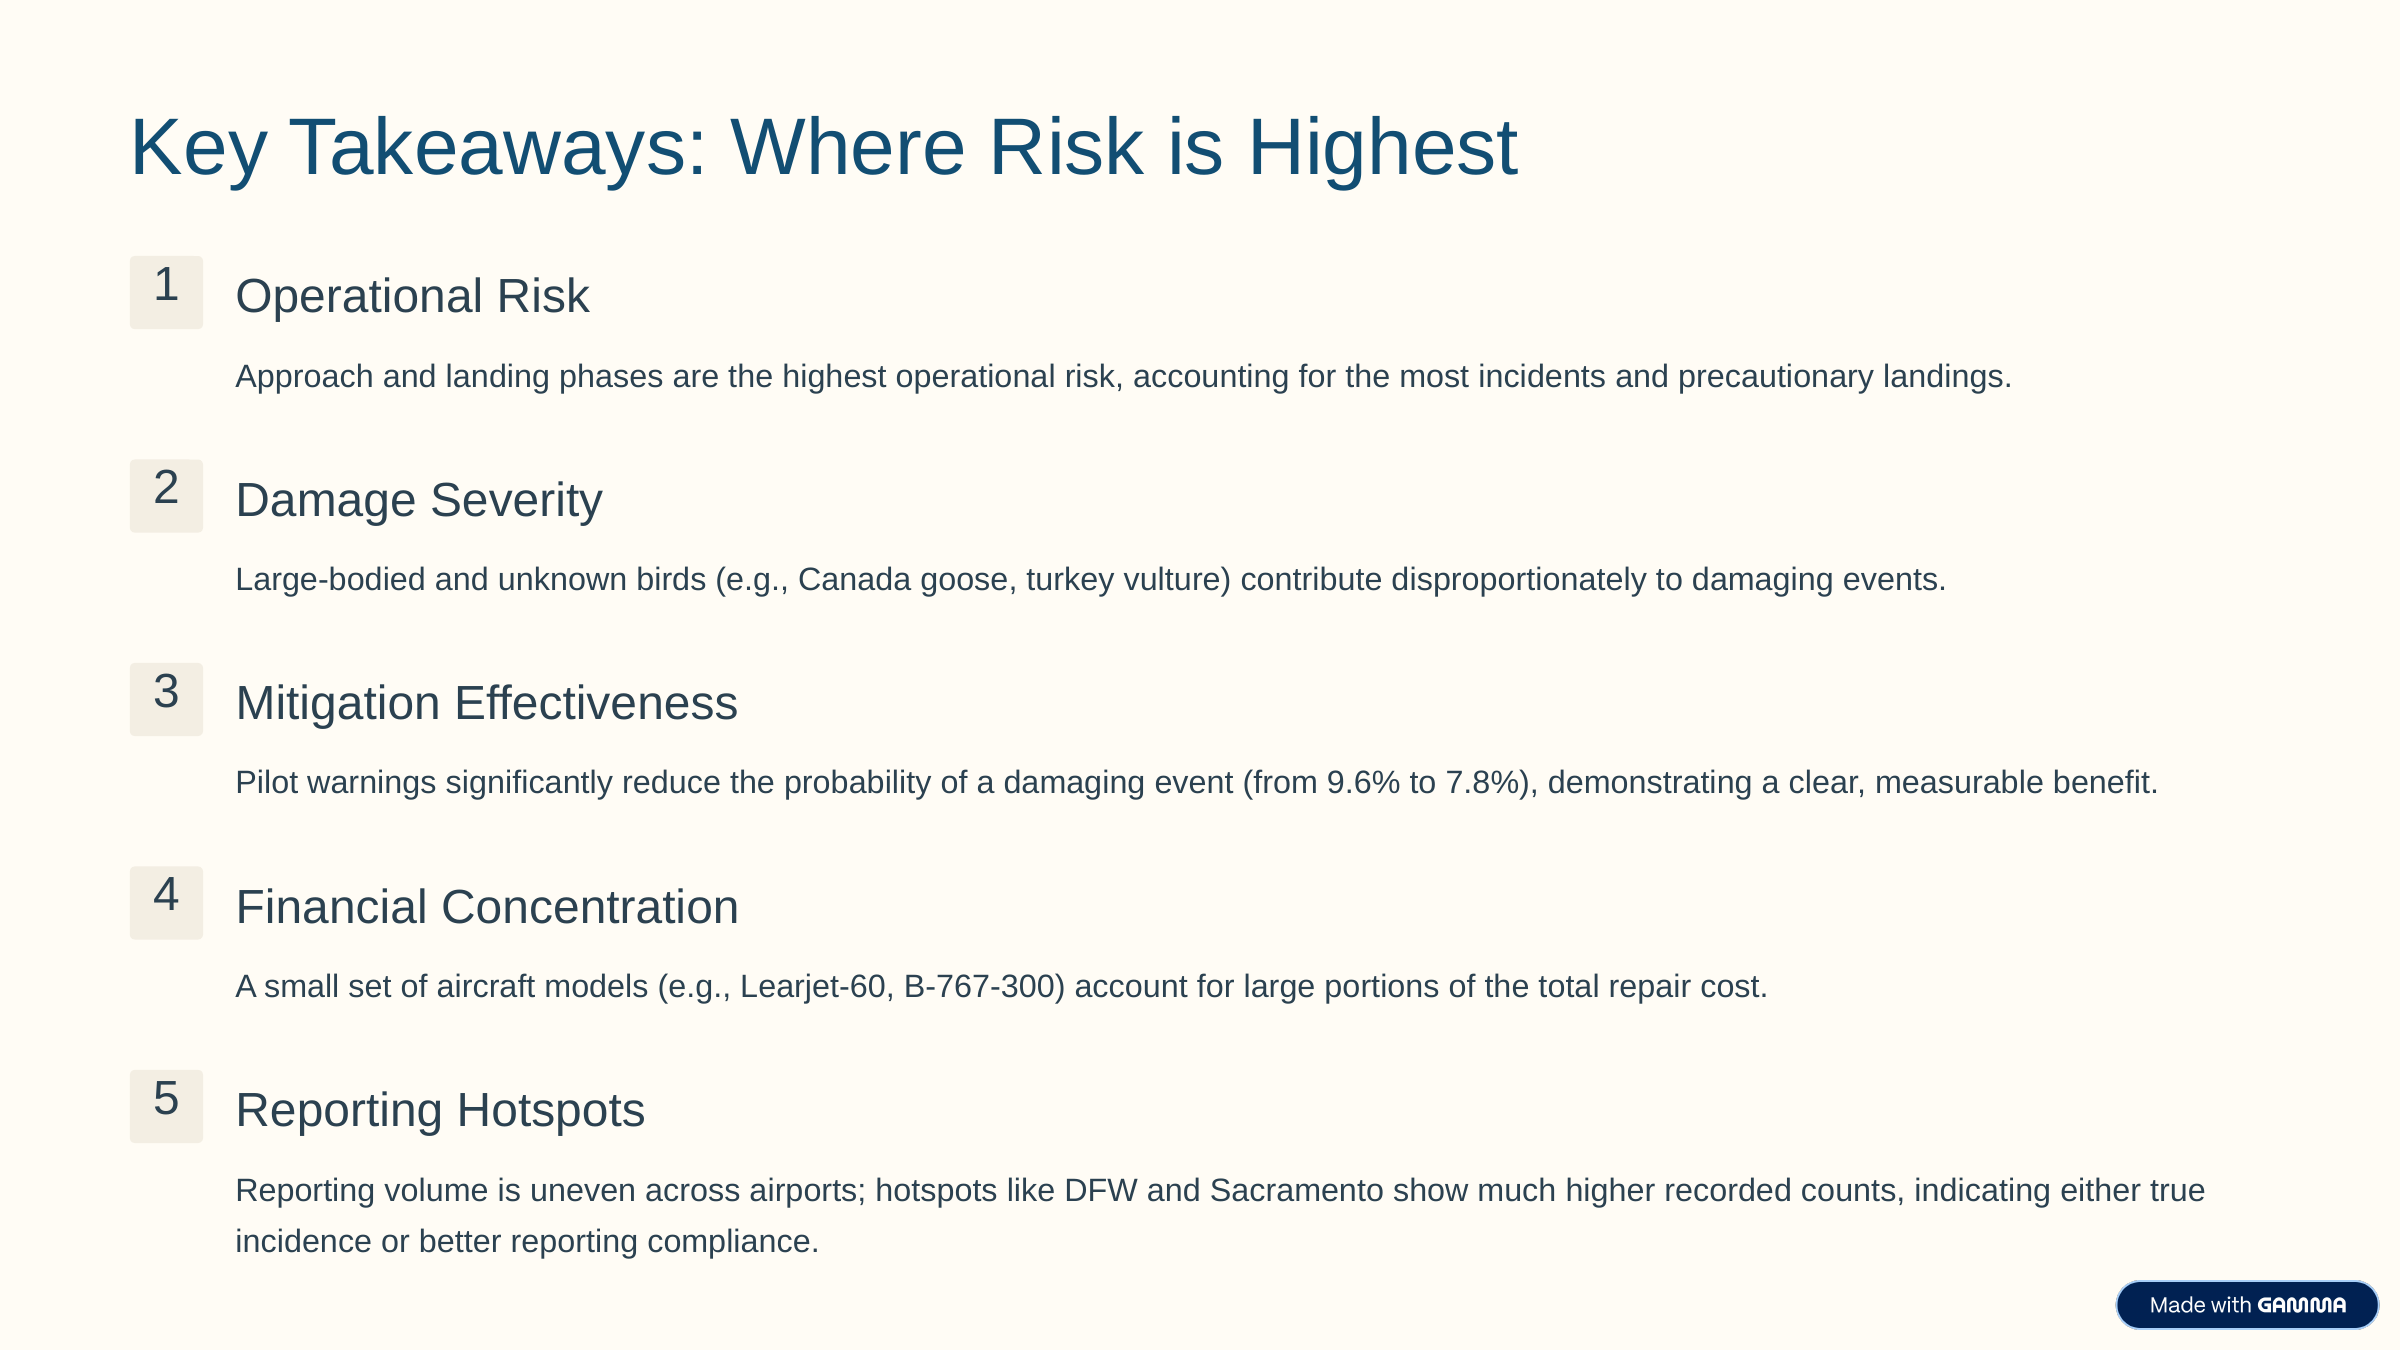

Key Takeaways: Where Risk is Highest

Operational Risk
1
Approach and landing phases are the highest operational risk, accounting for the most incidents and precautionary landings.

Damage Severity
2
Large-bodied and unknown birds (e.g., Canada goose, turkey vulture) contribute disproportionately to damaging events.

Mitigation Effectiveness
3
Pilot warnings significantly reduce the probability of a damaging event (from 9.6% to 7.8%), demonstrating a clear, measurable benefit.

Financial Concentration
4
A small set of aircraft models (e.g., Learjet-60, B-767-300) account for large portions of the total repair cost.

Reporting Hotspots
5
Reporting volume is uneven across airports; hotspots like DFW and Sacramento show much higher recorded counts, indicating either true incidence or better reporting compliance.